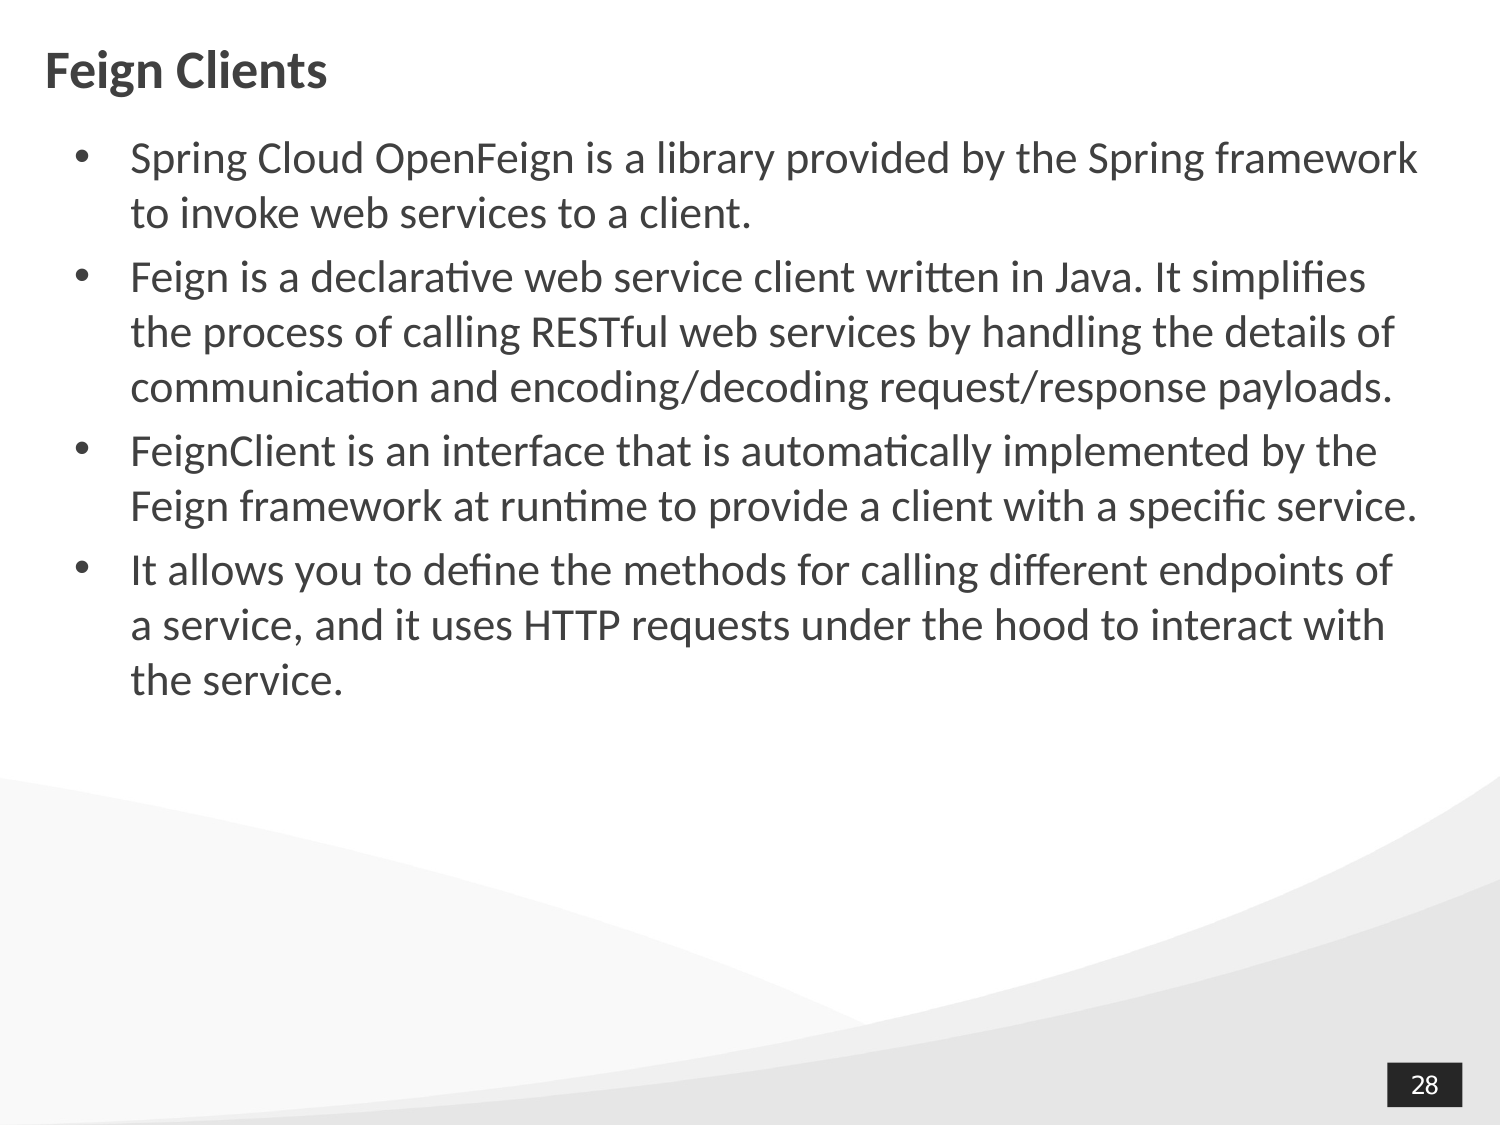

# Feign Clients
Spring Cloud OpenFeign is a library provided by the Spring framework to invoke web services to a client.
Feign is a declarative web service client written in Java. It simplifies the process of calling RESTful web services by handling the details of communication and encoding/decoding request/response payloads.
FeignClient is an interface that is automatically implemented by the Feign framework at runtime to provide a client with a specific service.
It allows you to define the methods for calling different endpoints of a service, and it uses HTTP requests under the hood to interact with the service.